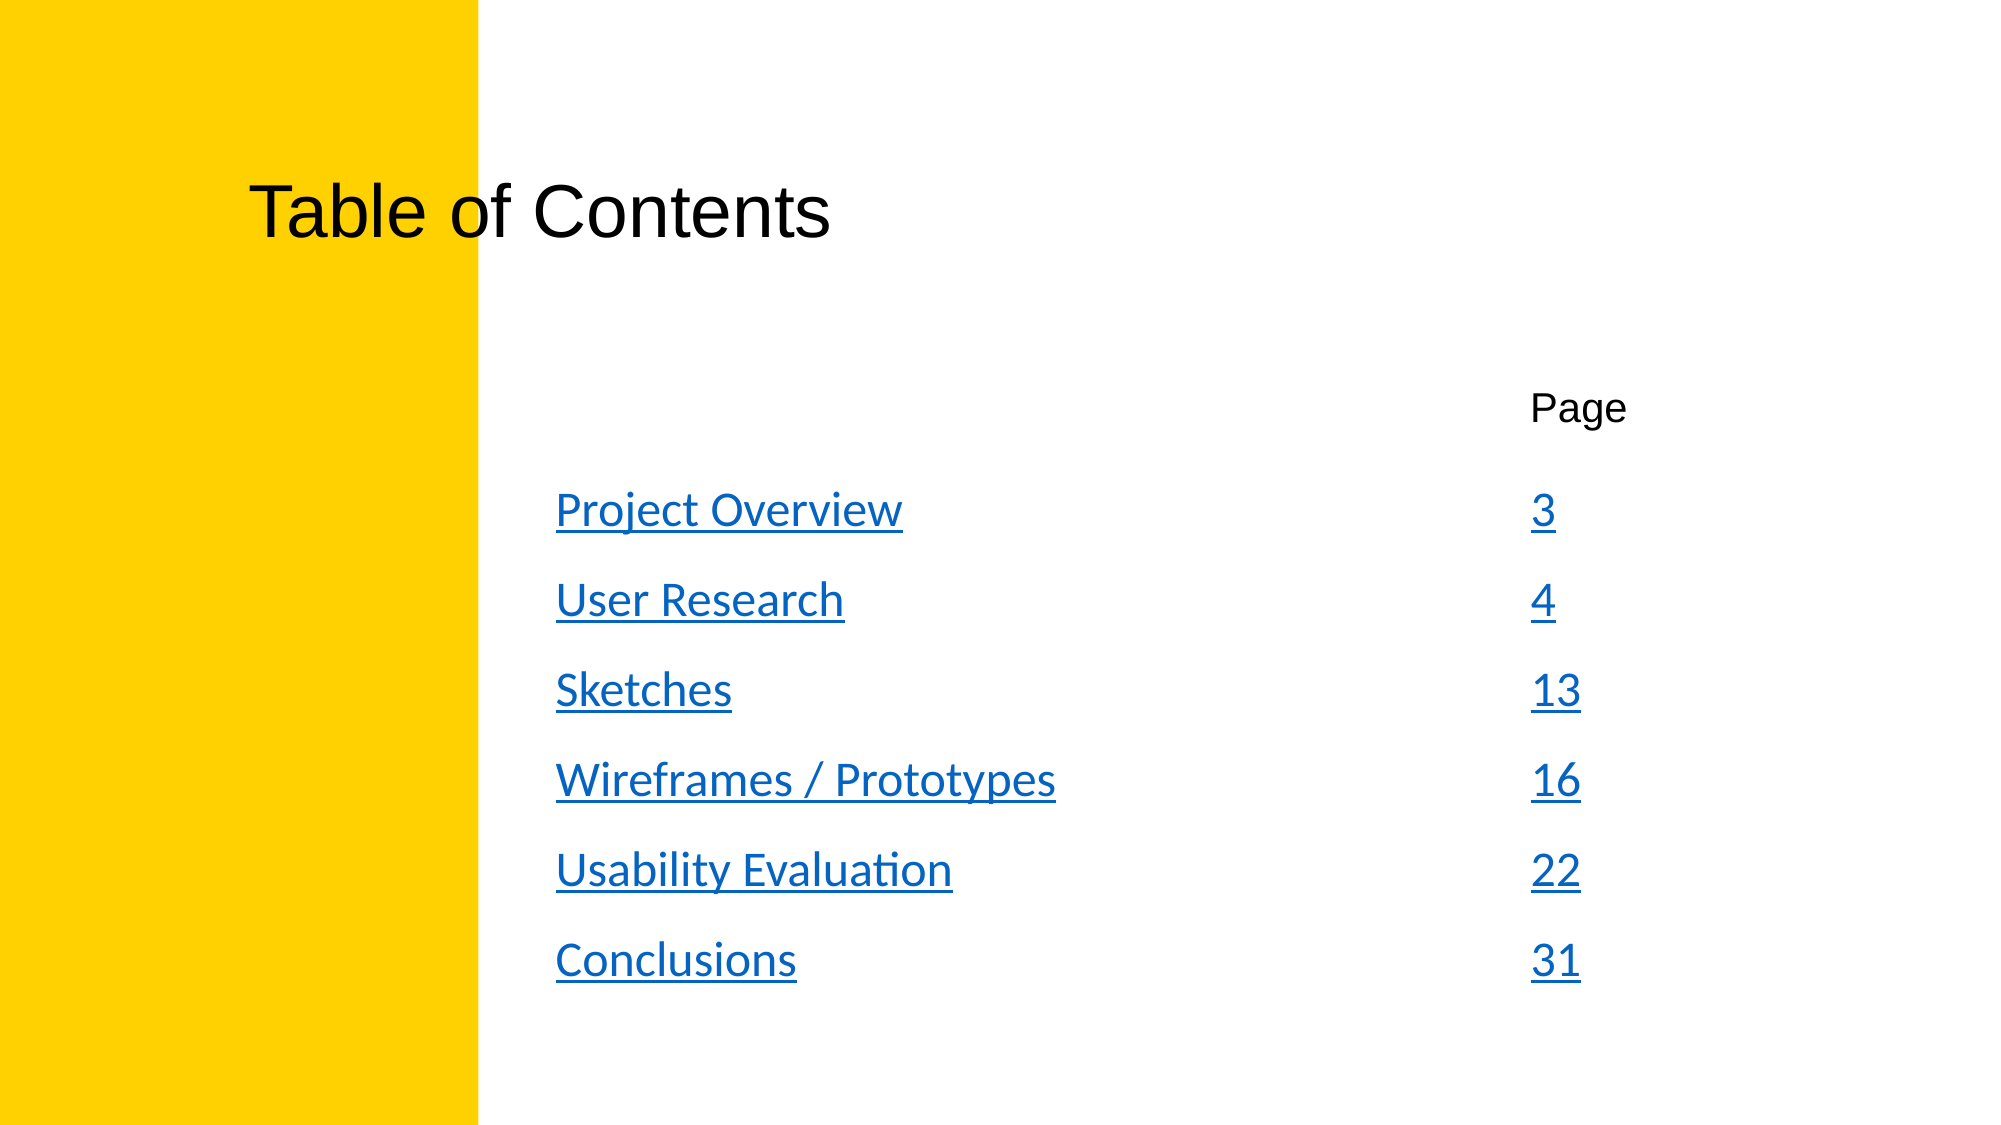

Table of Contents
Page
3
4
13
16
22
31
Project Overview
User Research
Sketches
Wireframes / Prototypes
Usability Evaluation
Conclusions